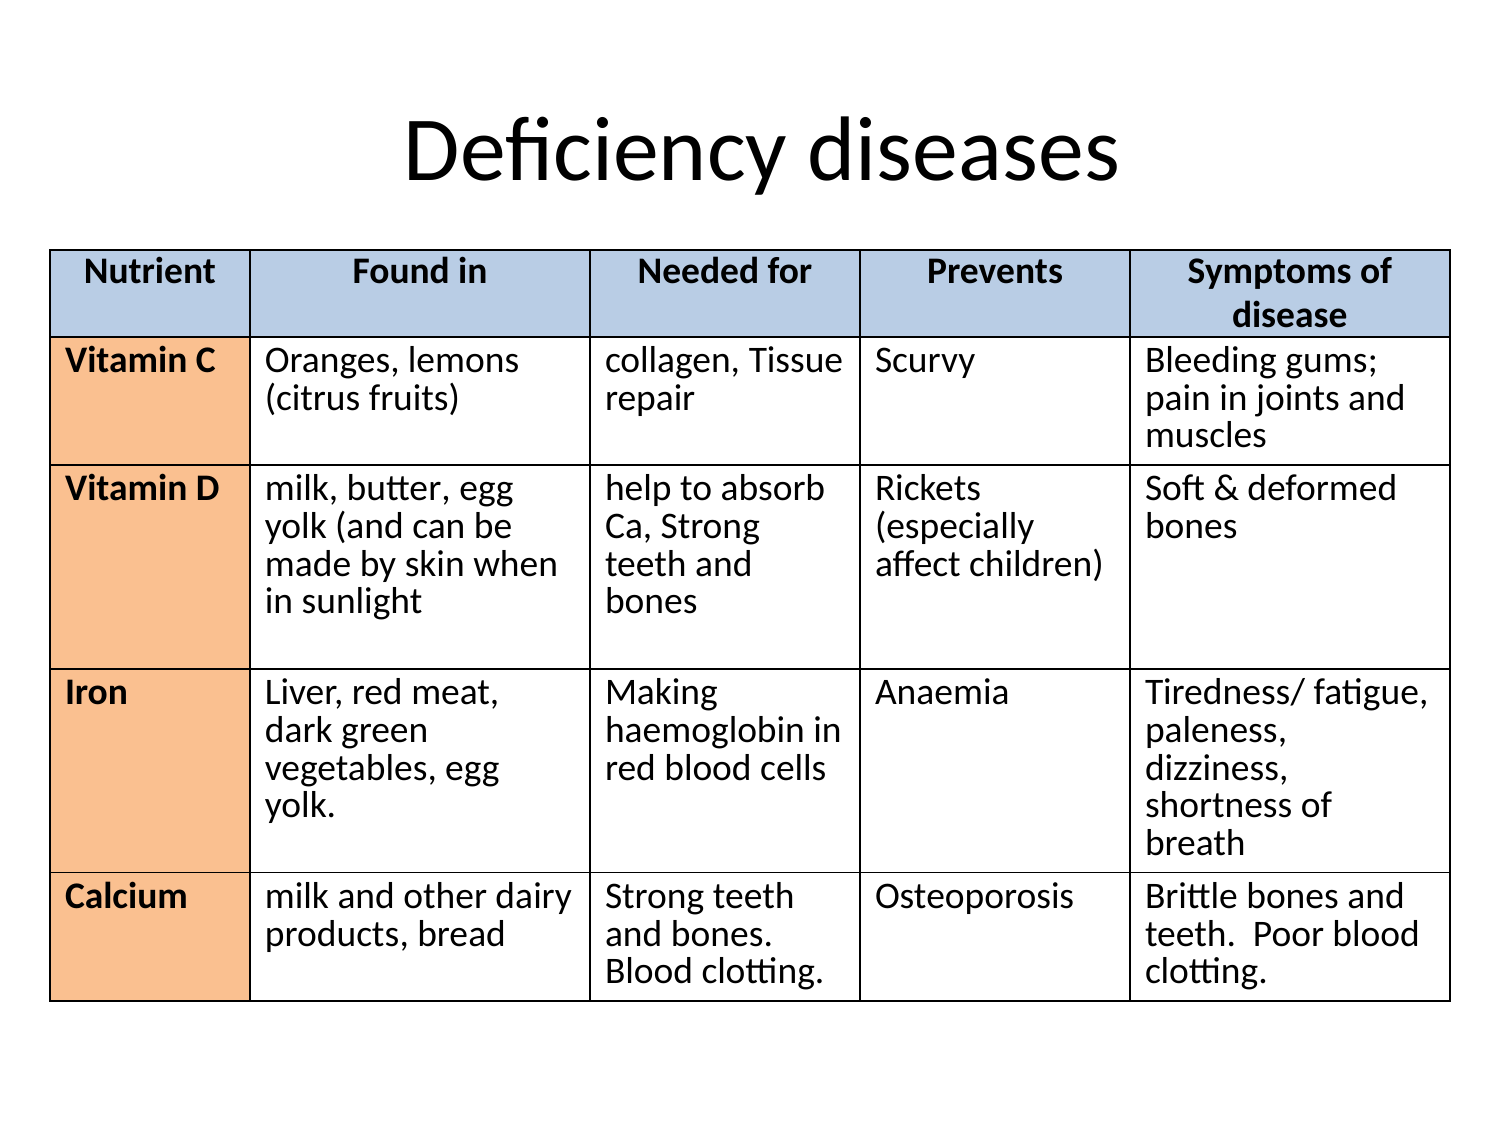

# Deficiency diseases
| Nutrient | Found in | Needed for | Prevents | Symptoms of disease |
| --- | --- | --- | --- | --- |
| Vitamin C | Oranges, lemons (citrus fruits) | collagen, Tissue repair | Scurvy | Bleeding gums; pain in joints and muscles |
| Vitamin D | milk, butter, egg yolk (and can be made by skin when in sunlight | help to absorb Ca, Strong teeth and bones | Rickets (especially affect children) | Soft & deformed bones |
| Iron | Liver, red meat, dark green vegetables, egg yolk. | Making haemoglobin in red blood cells | Anaemia | Tiredness/ fatigue, paleness, dizziness, shortness of breath |
| Calcium | milk and other dairy products, bread | Strong teeth and bones. Blood clotting. | Osteoporosis | Brittle bones and teeth. Poor blood clotting. |